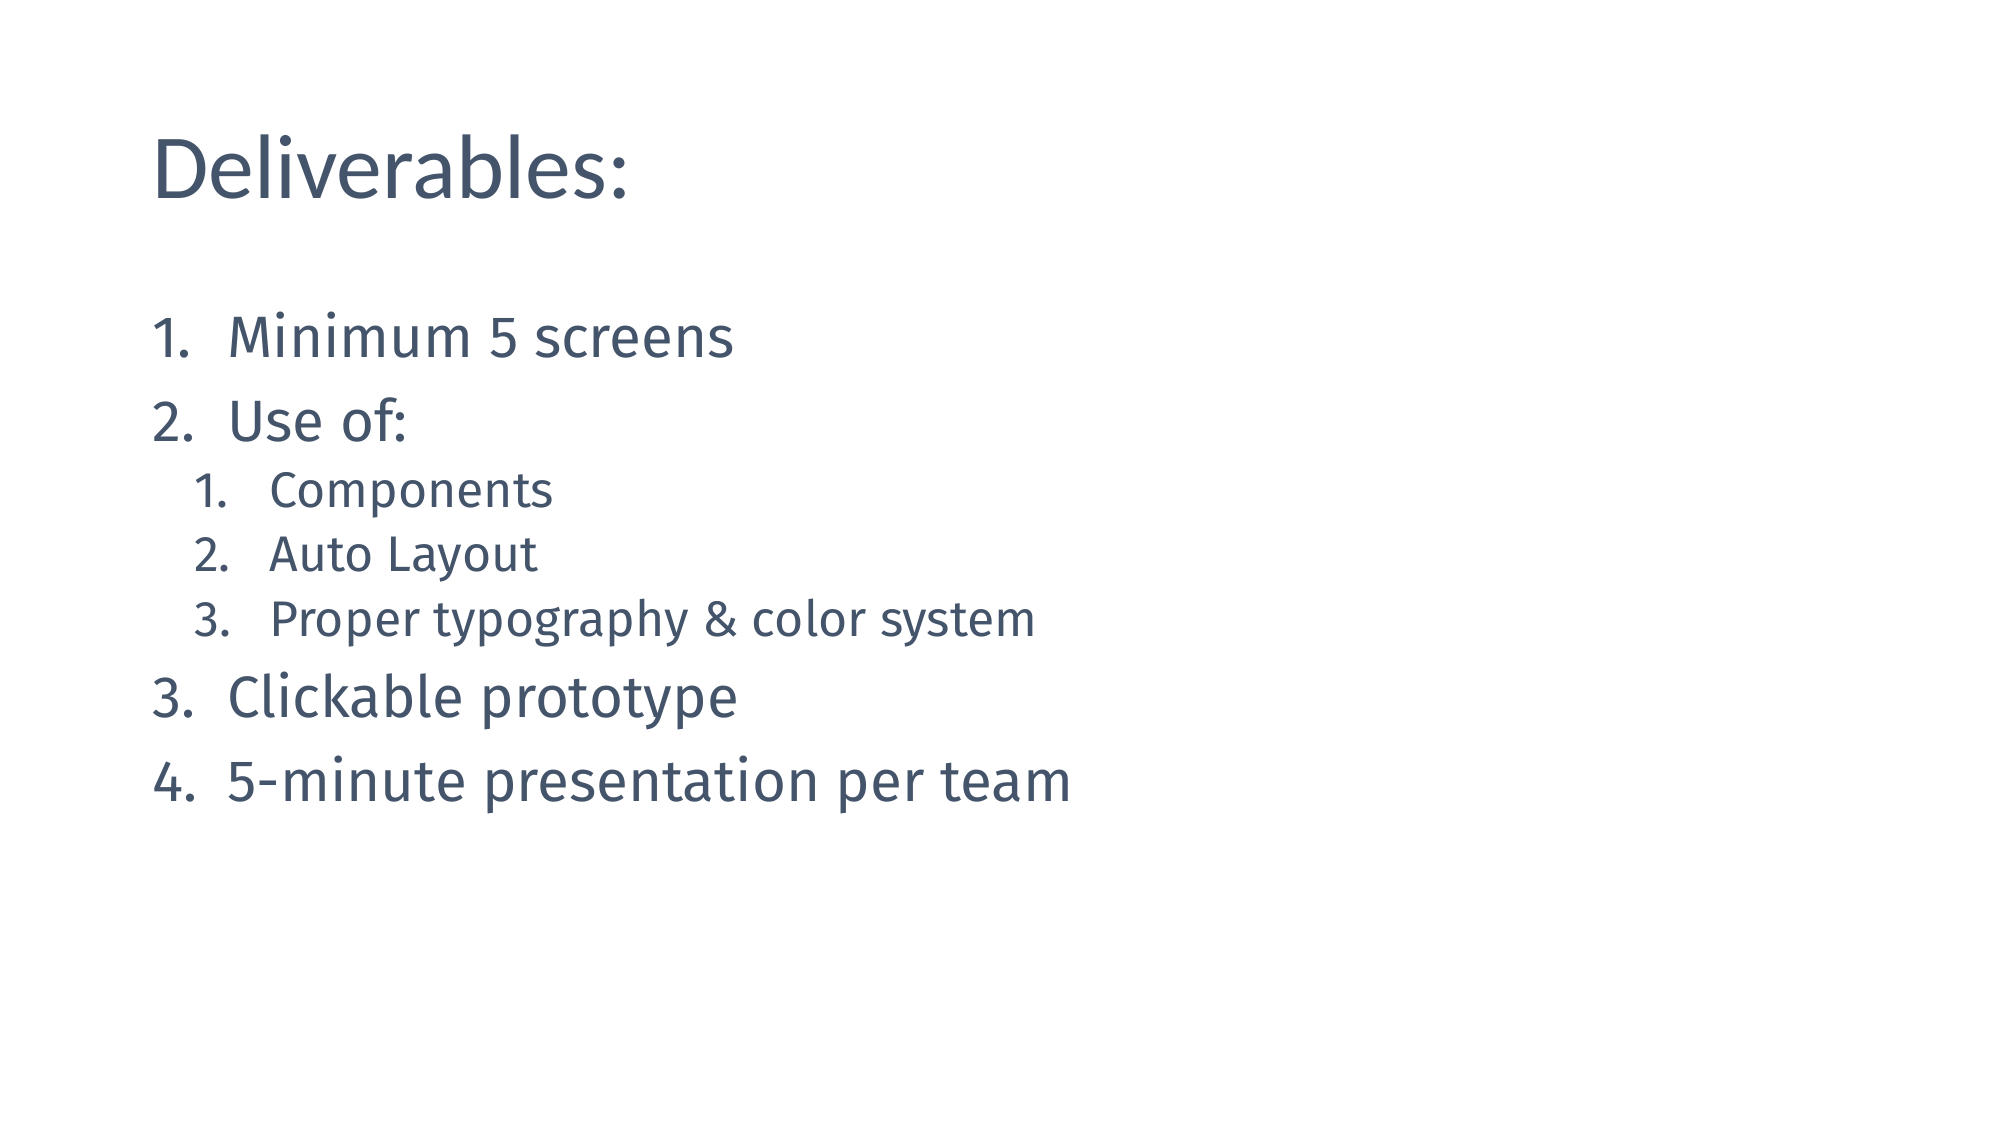

# Deliverables:
Minimum 5 screens
Use of:
Components
Auto Layout
Proper typography & color system
Clickable prototype
5-minute presentation per team